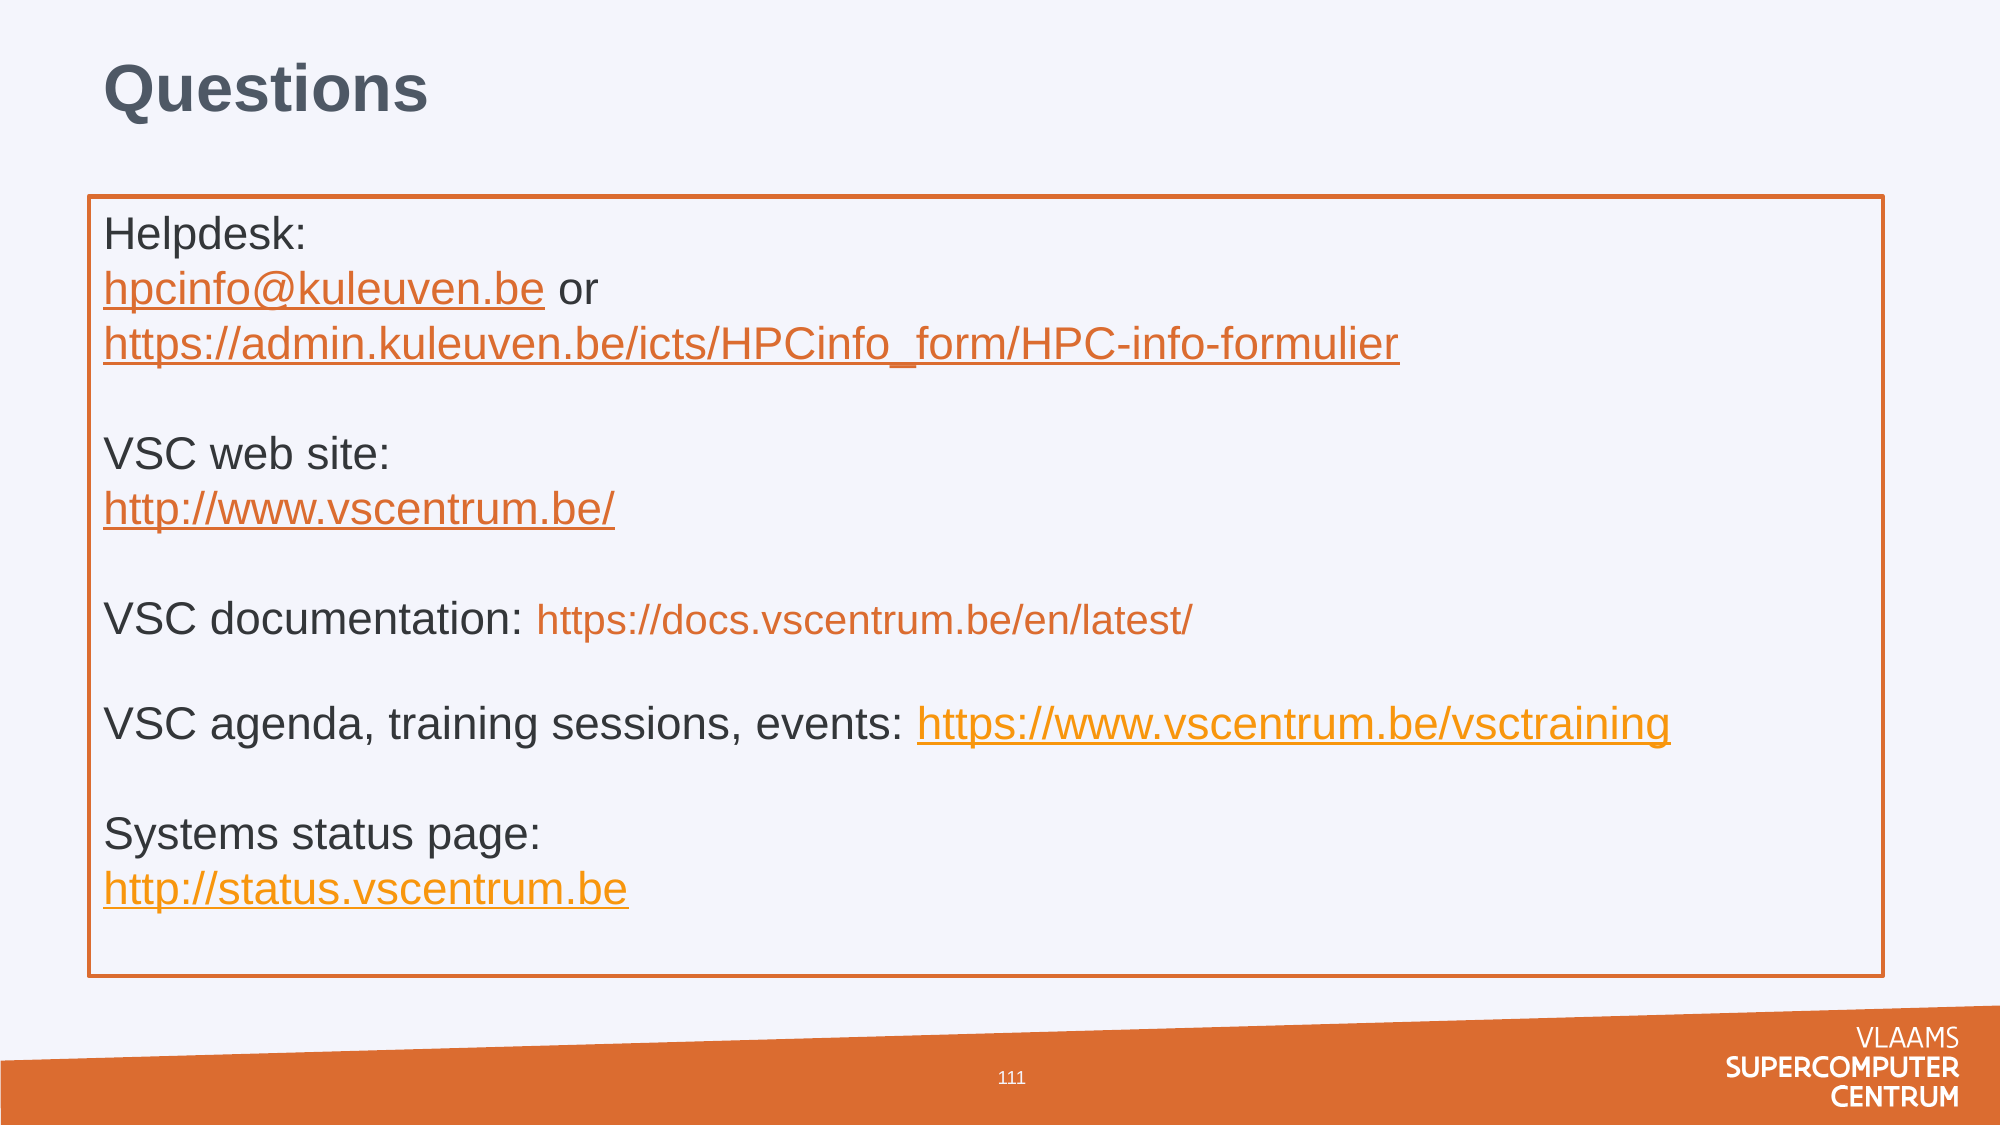

Questions
Helpdesk:
hpcinfo@kuleuven.be or https://admin.kuleuven.be/icts/HPCinfo_form/HPC-info-formulier

VSC web site:
http://www.vscentrum.be/

VSC documentation: https://docs.vscentrum.be/en/latest/
VSC agenda, training sessions, events: https://www.vscentrum.be/vsctraining

Systems status page:
http://status.vscentrum.be

111